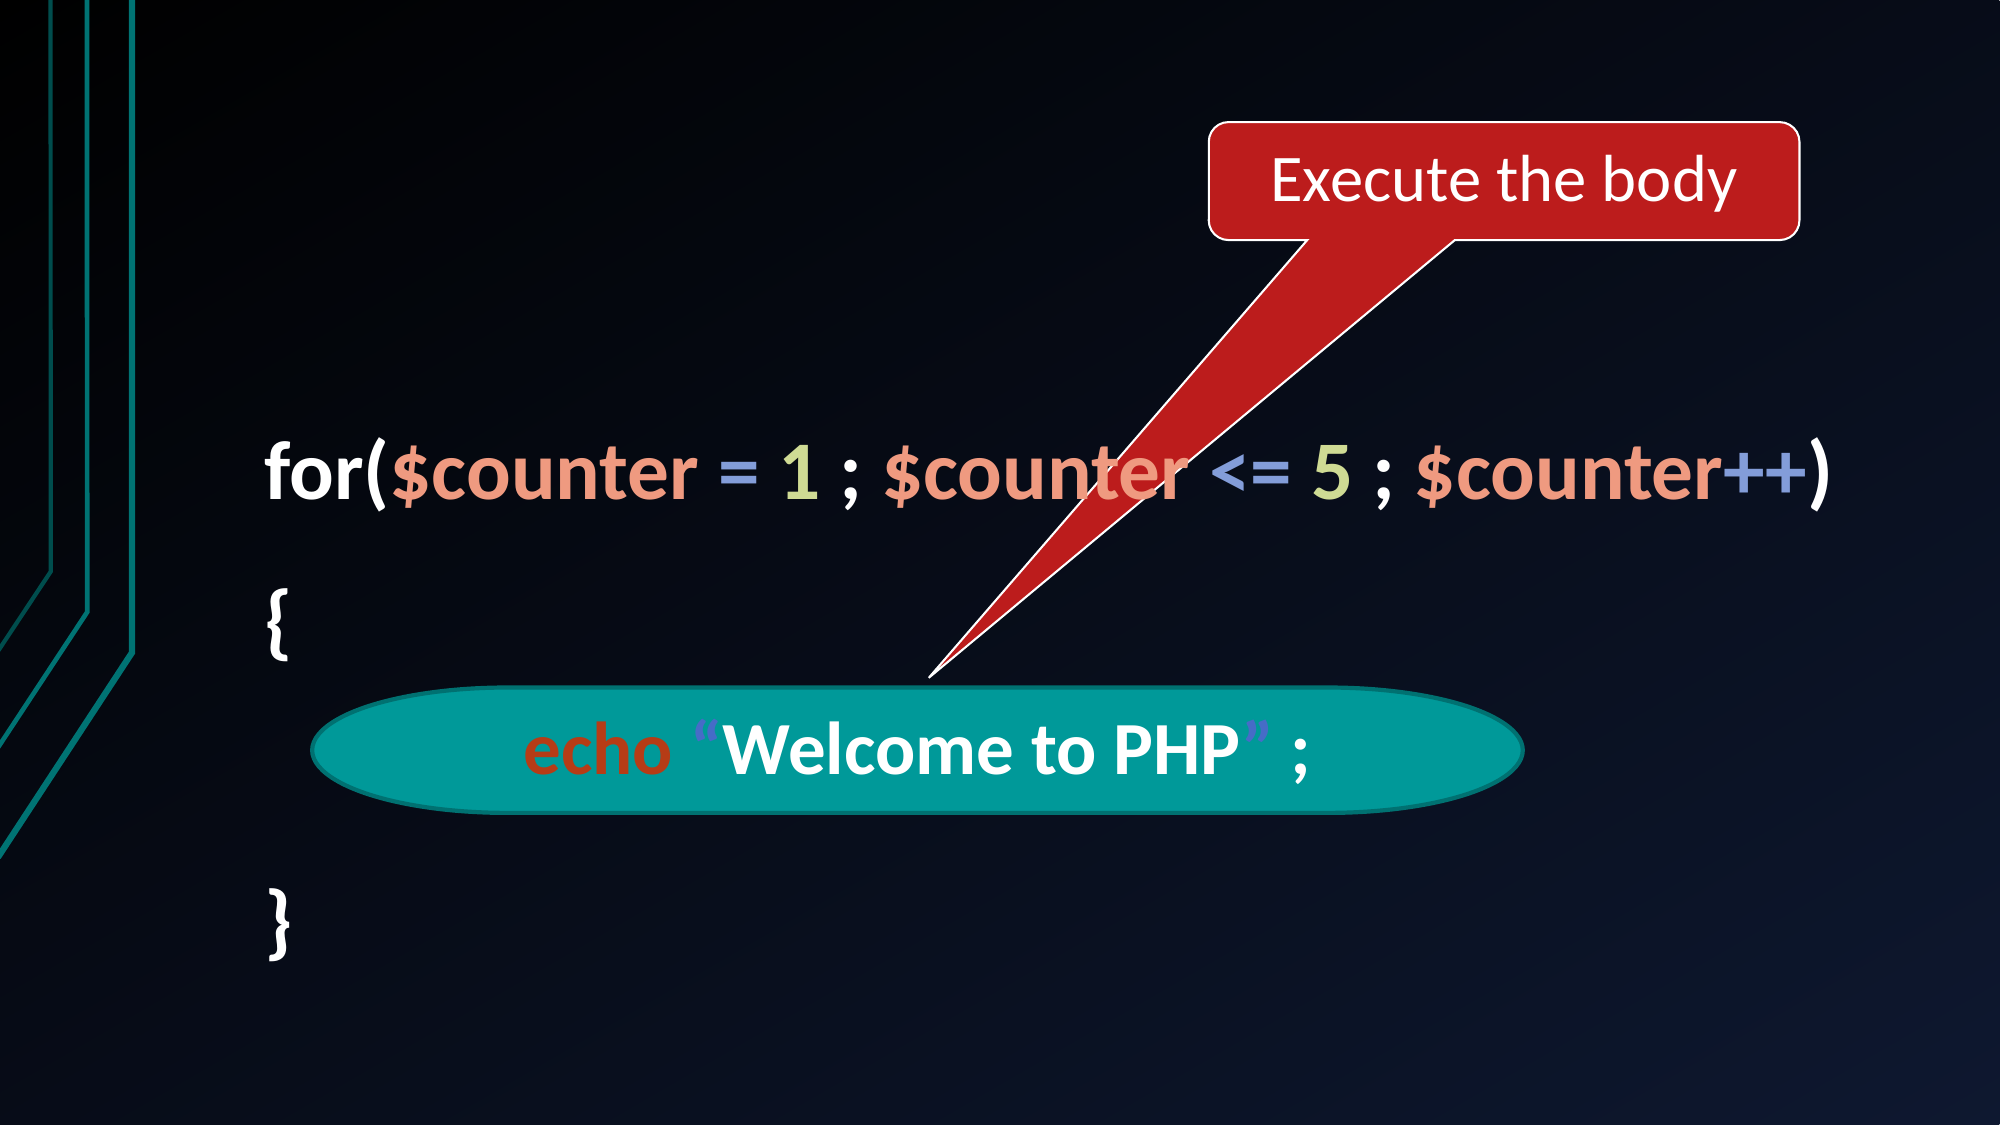

Execute the body
for($counter = 1 ; $counter <= 5 ; $counter++)
{

}
echo “Welcome to PHP” ;